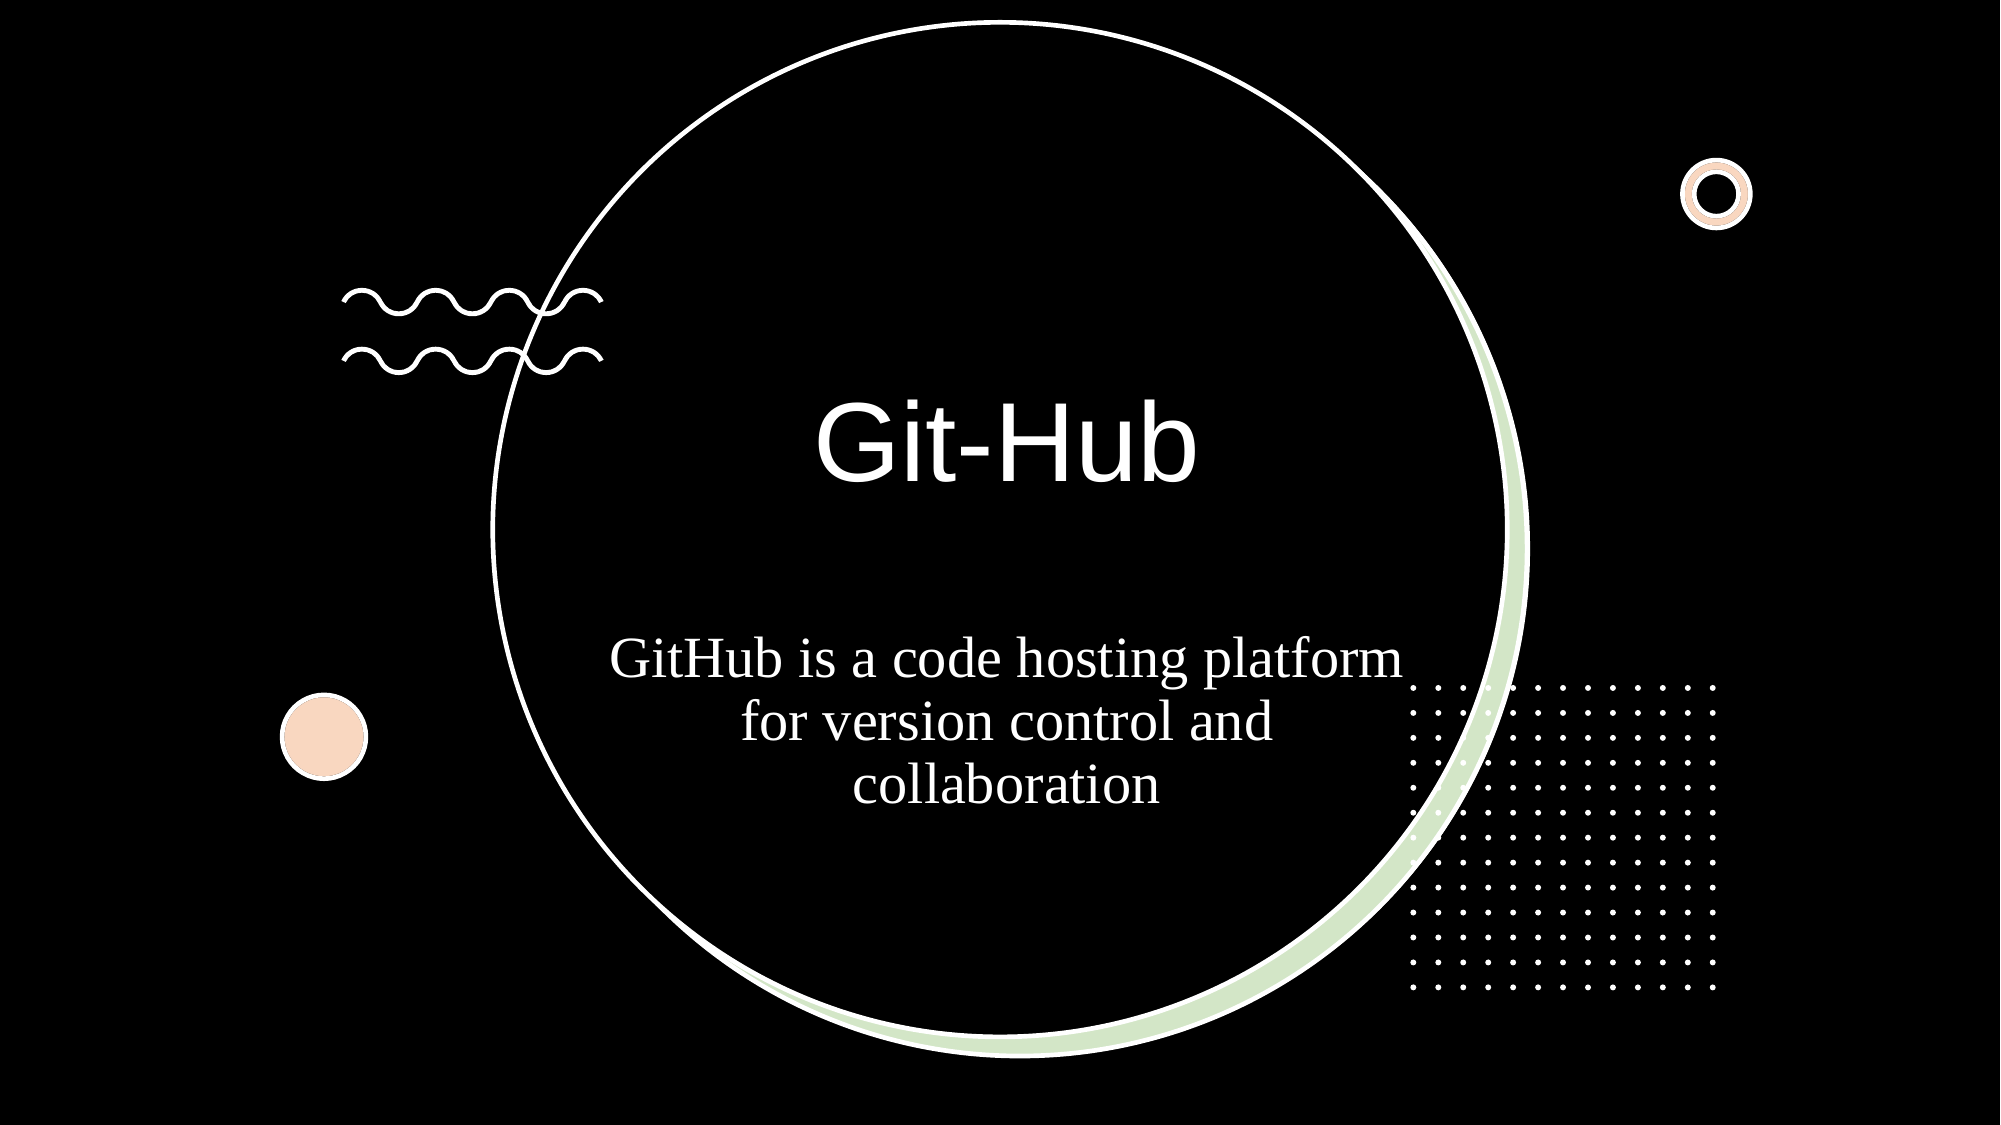

# Git-Hub GitHub is a code hosting platform for version control and collaboration